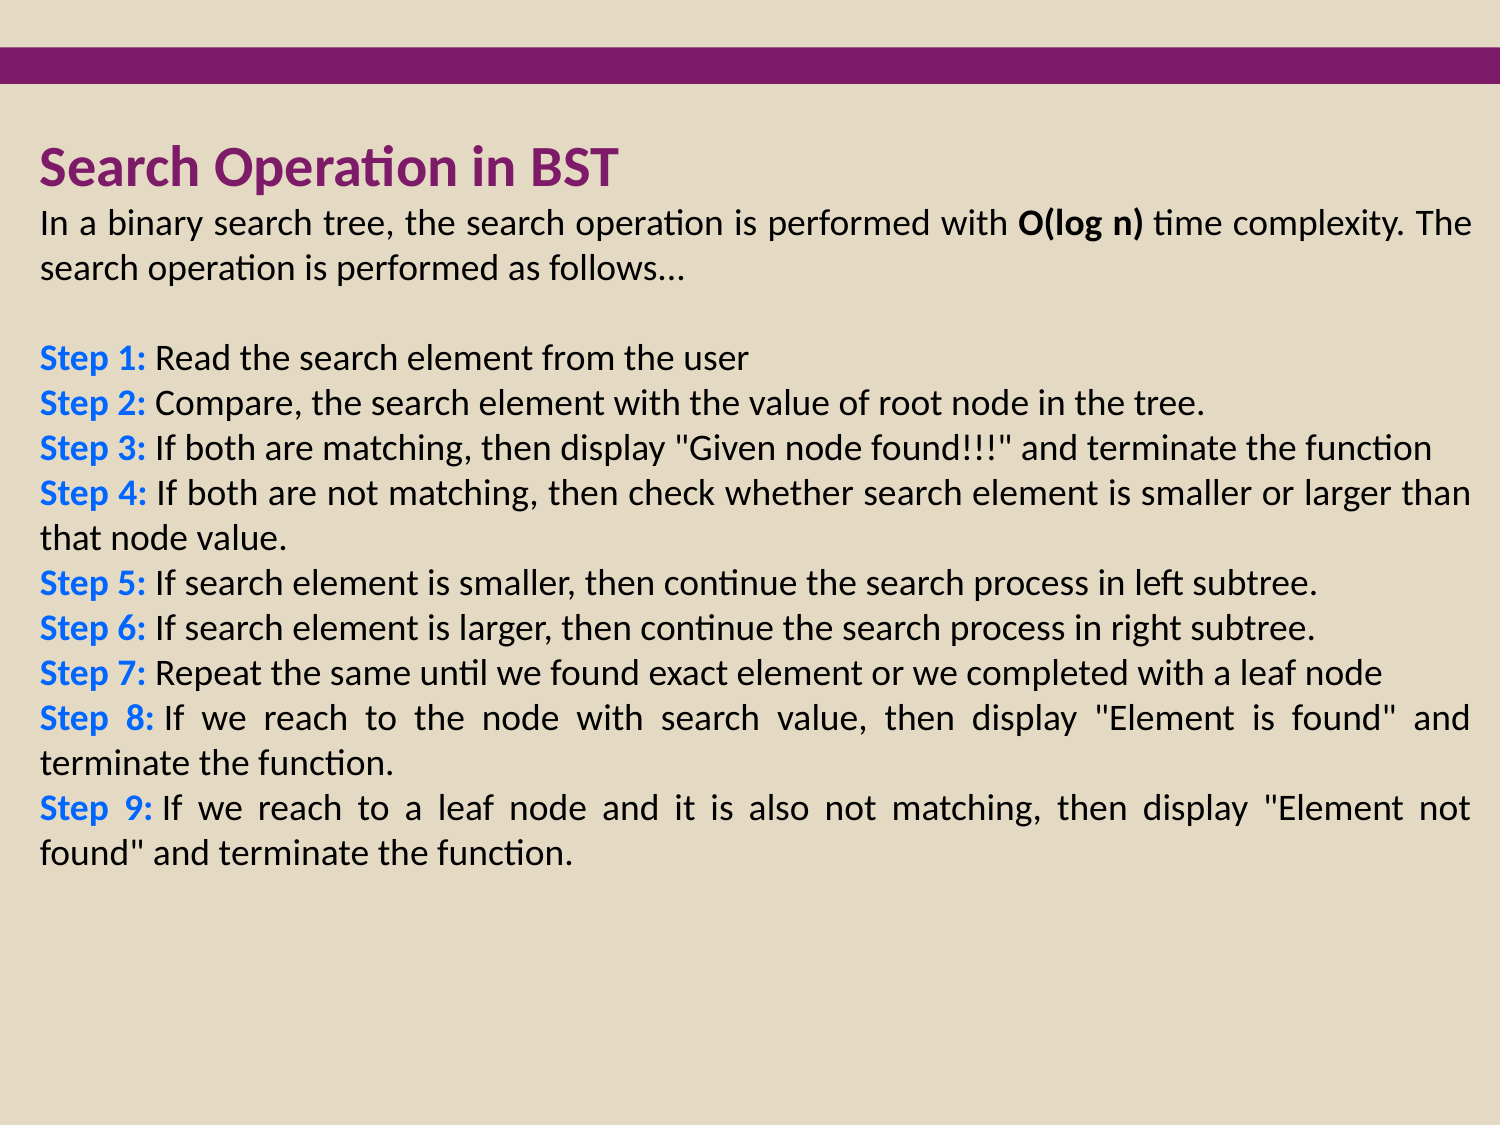

Search Operation in BST
In a binary search tree, the search operation is performed with O(log n) time complexity. The search operation is performed as follows...

Step 1: Read the search element from the user
Step 2: Compare, the search element with the value of root node in the tree.
Step 3: If both are matching, then display "Given node found!!!" and terminate the function
Step 4: If both are not matching, then check whether search element is smaller or larger than that node value.
Step 5: If search element is smaller, then continue the search process in left subtree.
Step 6: If search element is larger, then continue the search process in right subtree.
Step 7: Repeat the same until we found exact element or we completed with a leaf node
Step 8: If we reach to the node with search value, then display "Element is found" and terminate the function.
Step 9: If we reach to a leaf node and it is also not matching, then display "Element not found" and terminate the function.